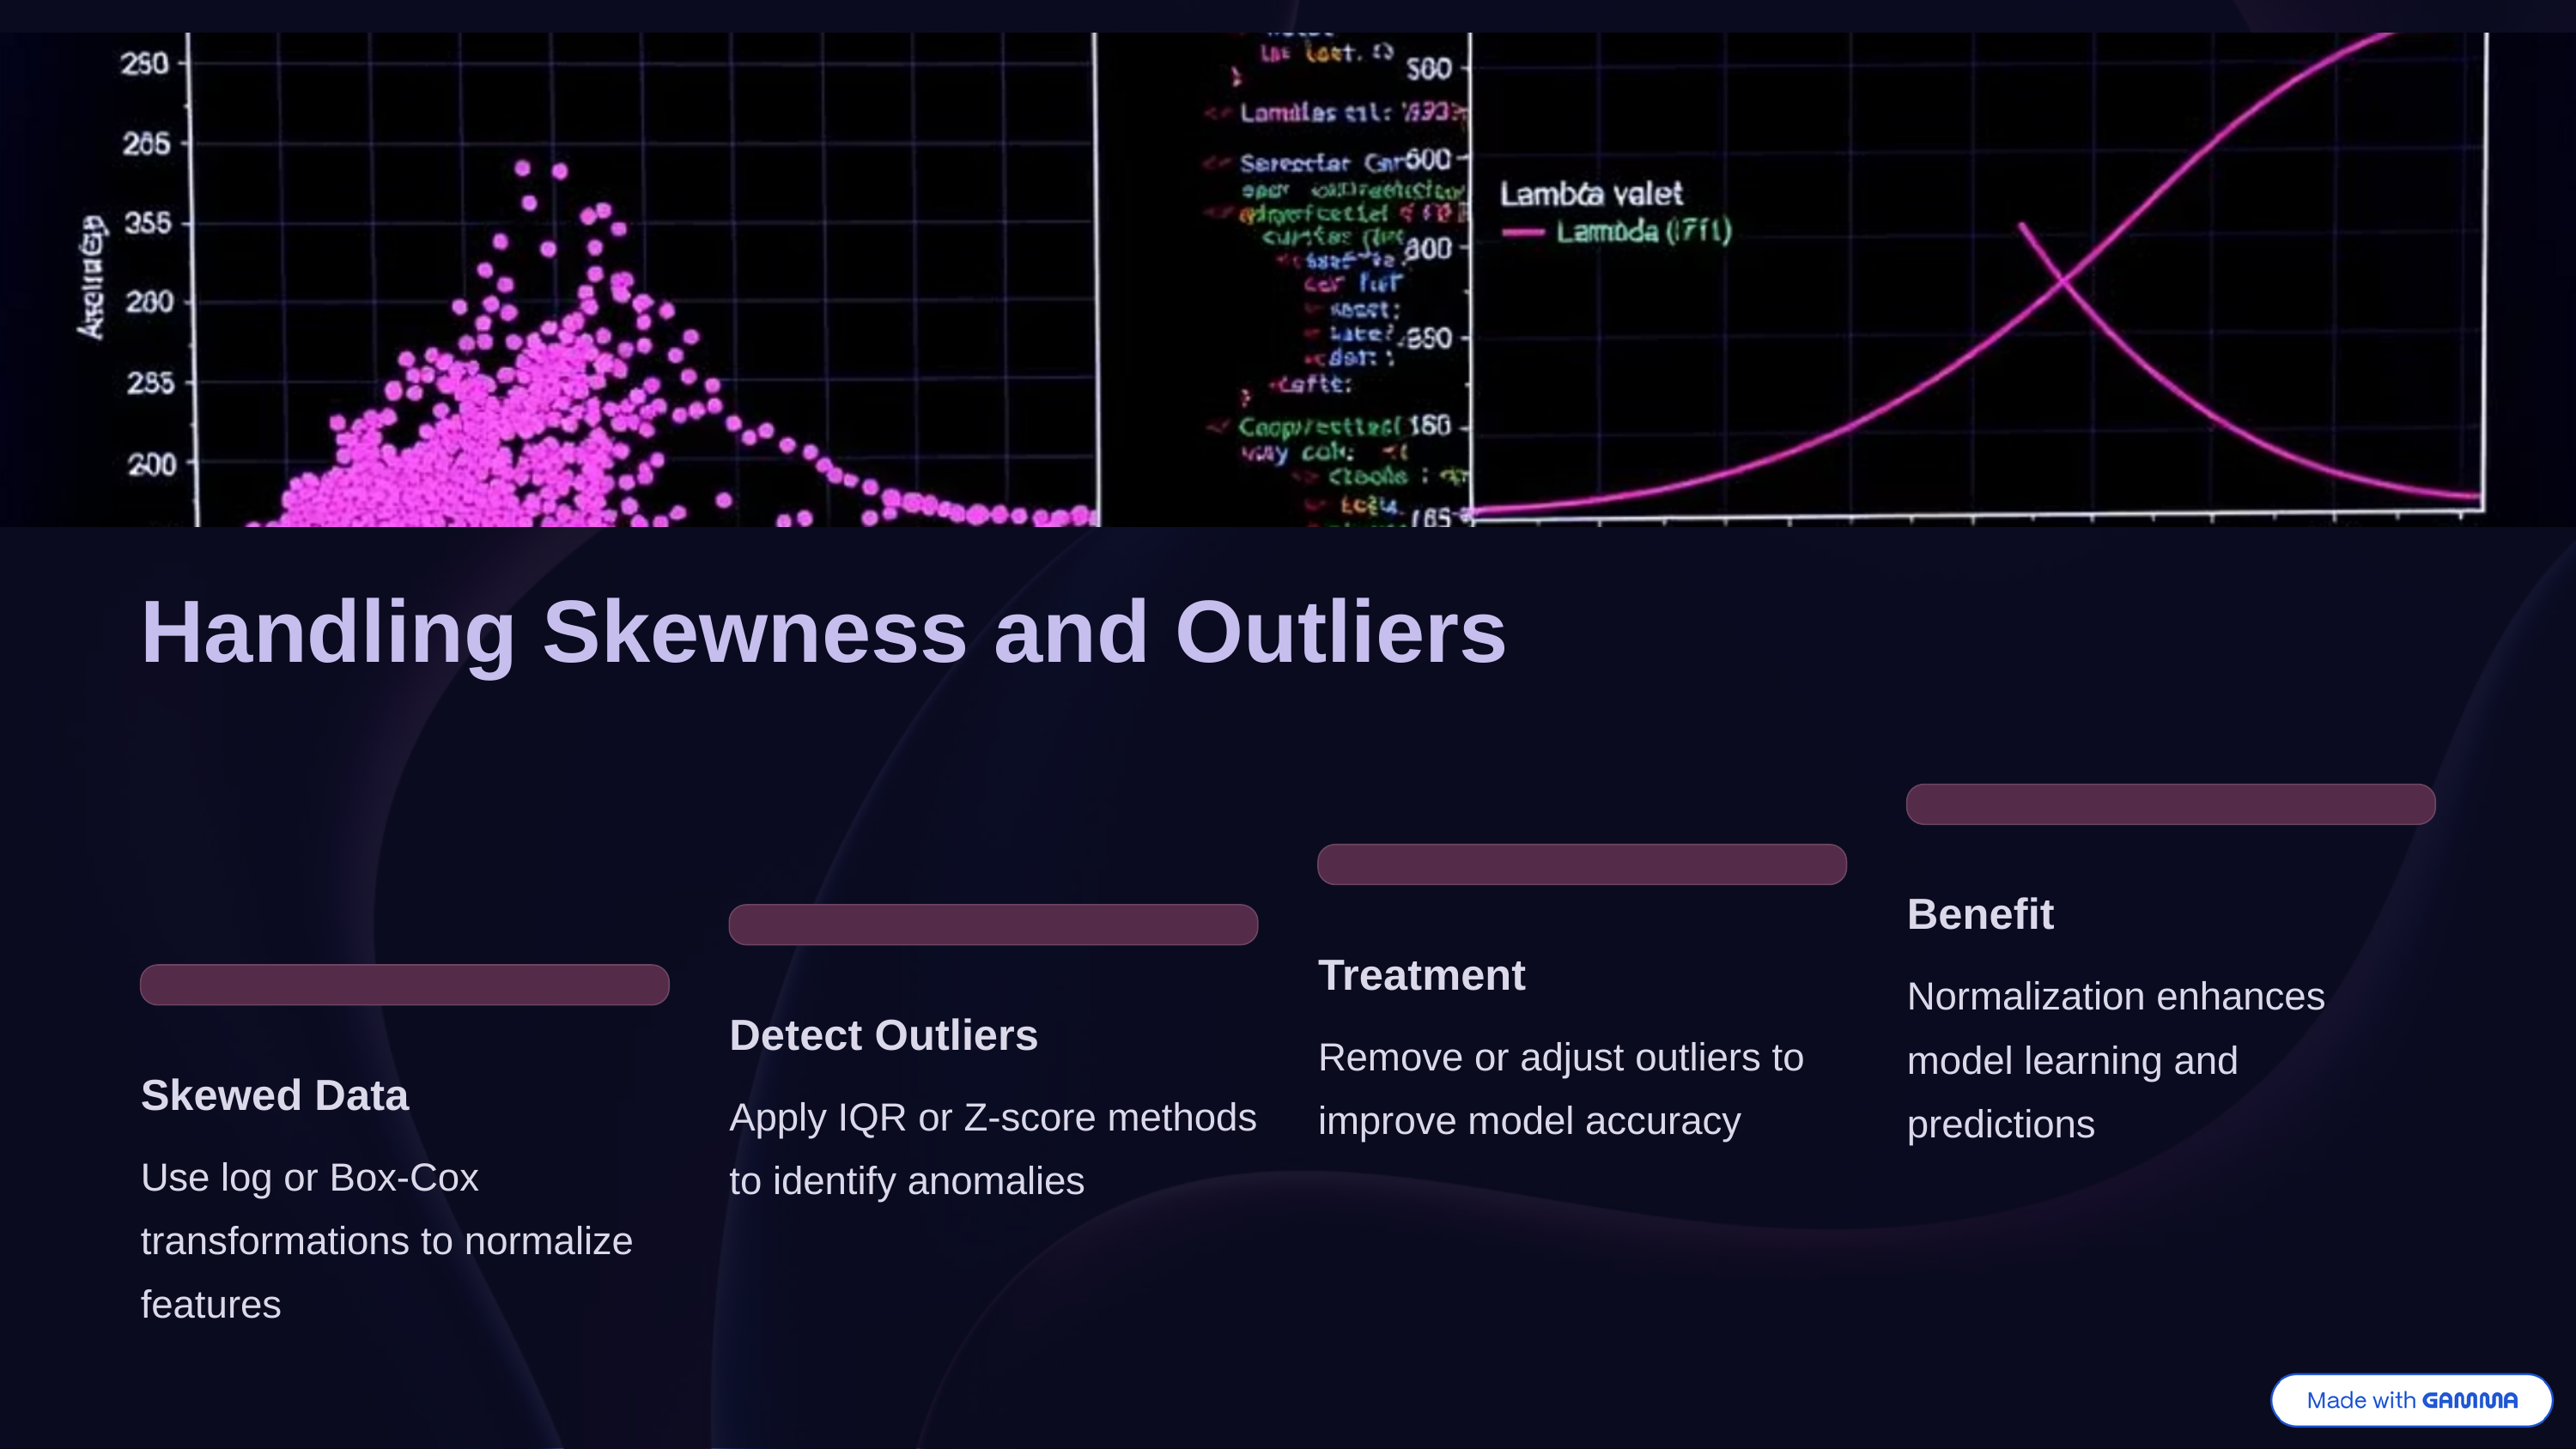

Handling Skewness and Outliers

Benefit

Treatment

Normalization enhances model learning and predictions

Detect Outliers

Remove or adjust outliers to improve model accuracy

Skewed Data

Apply IQR or Z-score methods to identify anomalies

Use log or Box-Cox transformations to normalize features